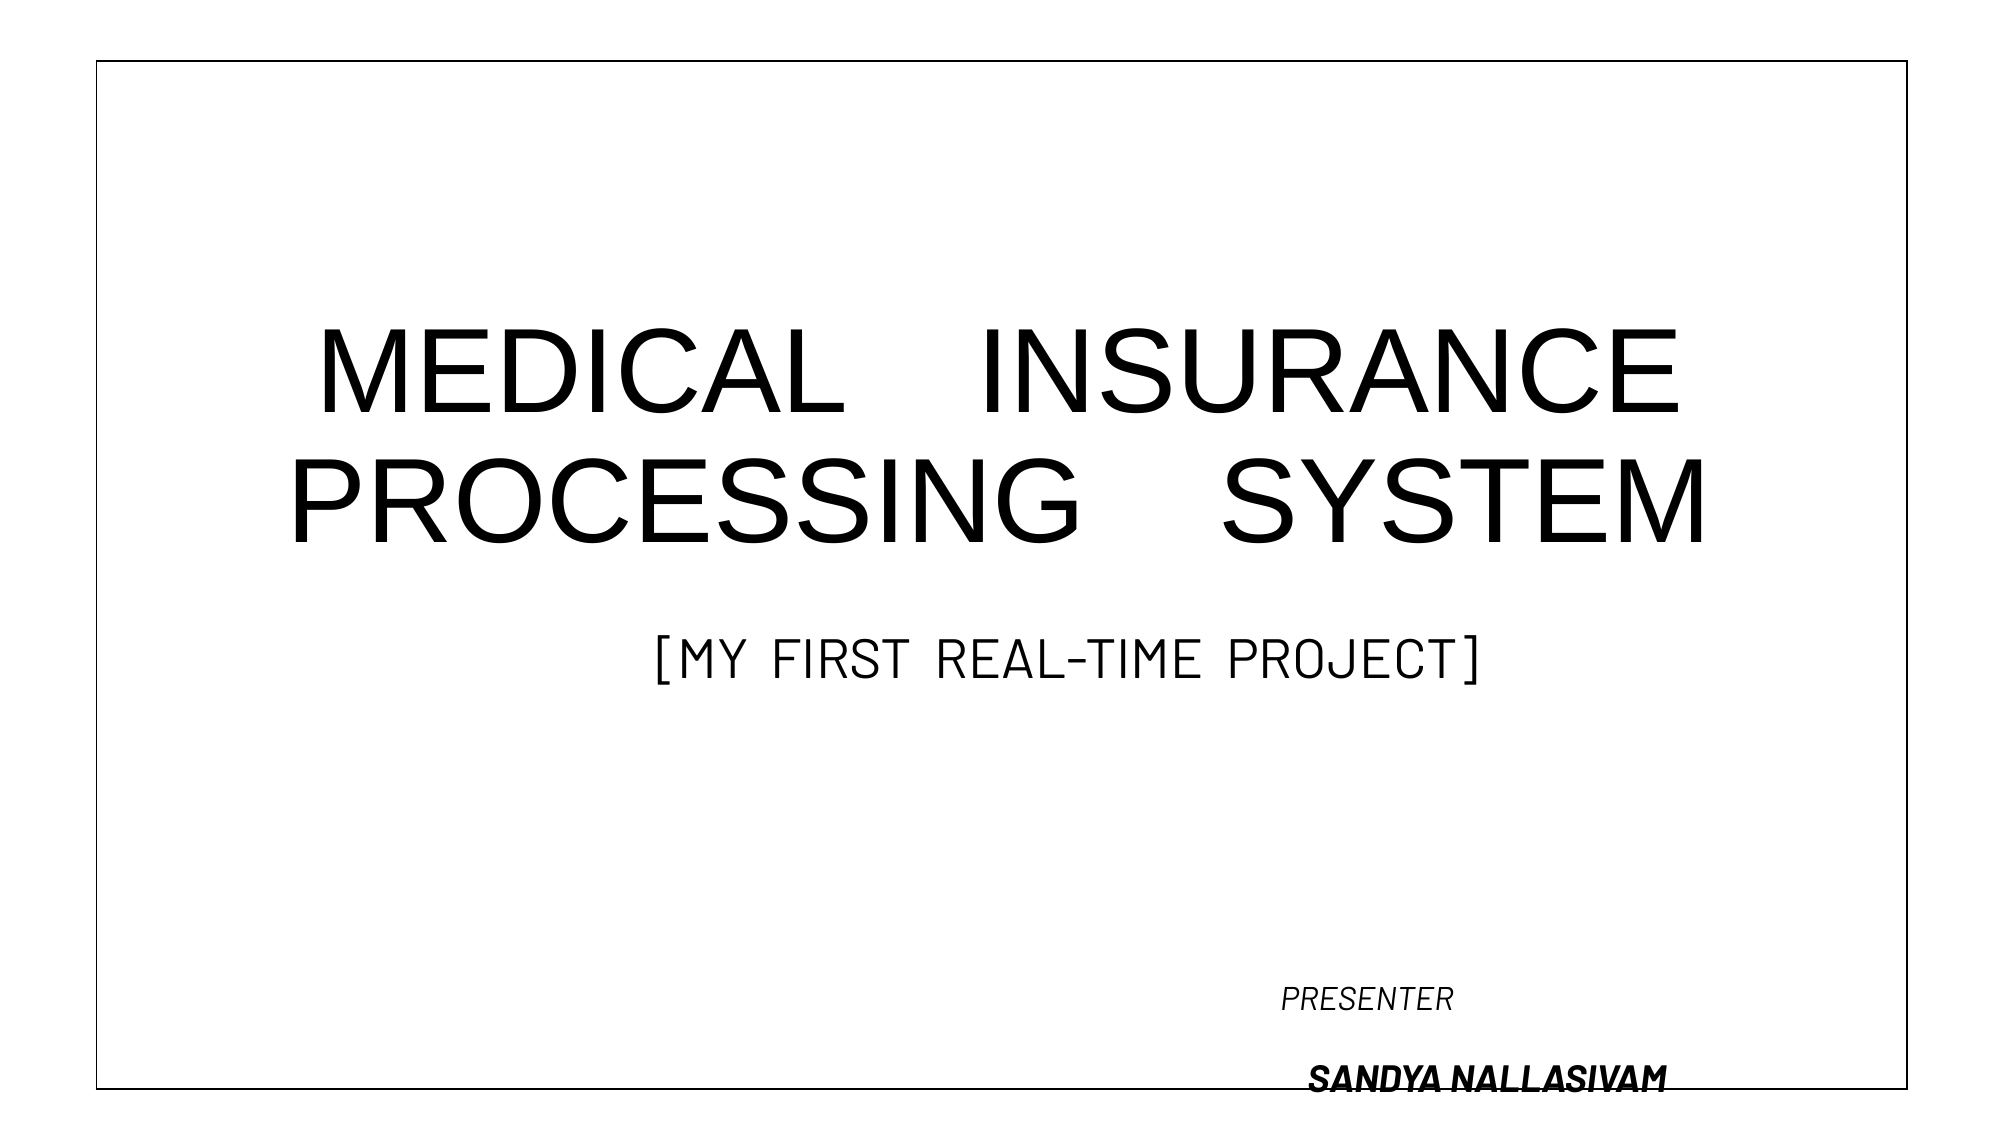

|  |
| --- |
# MEDICAL    INSURANCE PROCESSING    SYSTEM
[MY  FIRST  REAL-TIME  PROJECT]

                                                                  PRESENTER
                                                                              SANDYA NALLASIVAM